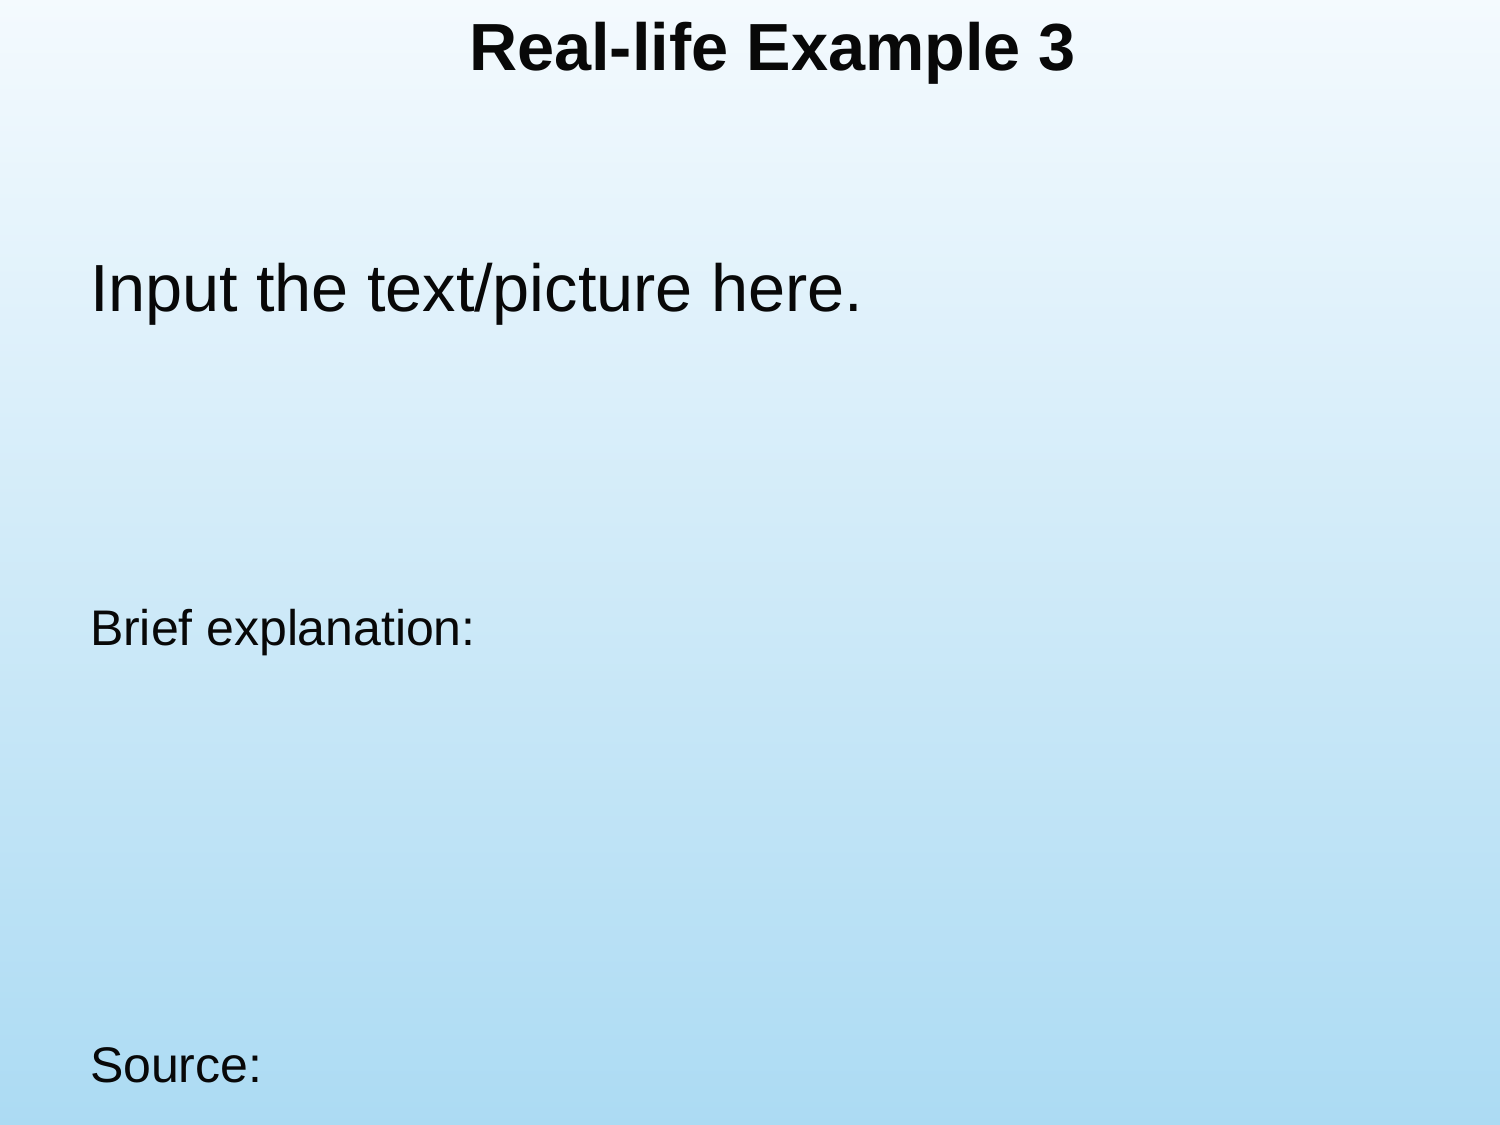

# Real-life Example 3
Input the text/picture here.
Brief explanation:
Source: